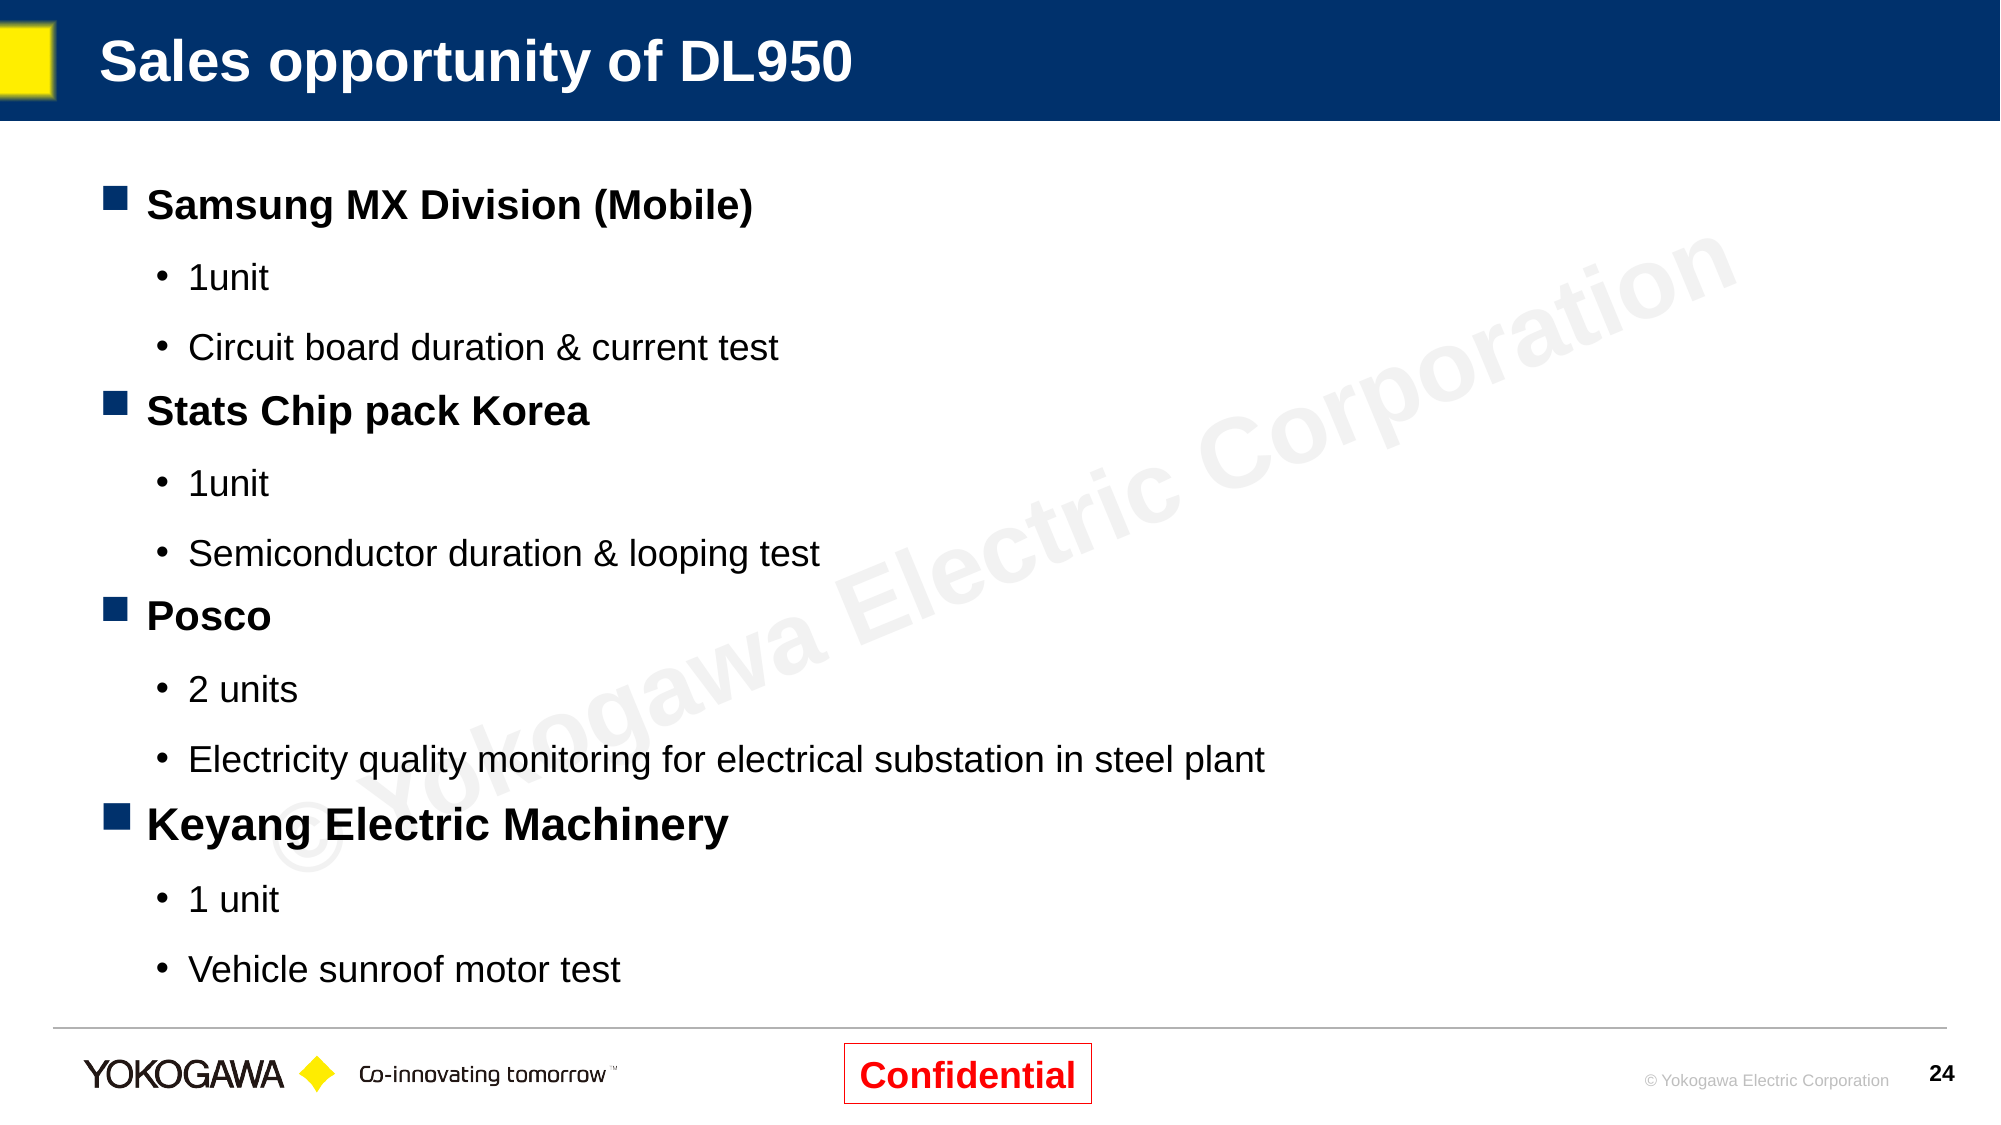

# Sales opportunity of DL950
Samsung MX Division (Mobile)
1unit
Circuit board duration & current test
Stats Chip pack Korea
1unit
Semiconductor duration & looping test
Posco
2 units
Electricity quality monitoring for electrical substation in steel plant
Keyang Electric Machinery
1 unit
Vehicle sunroof motor test
24